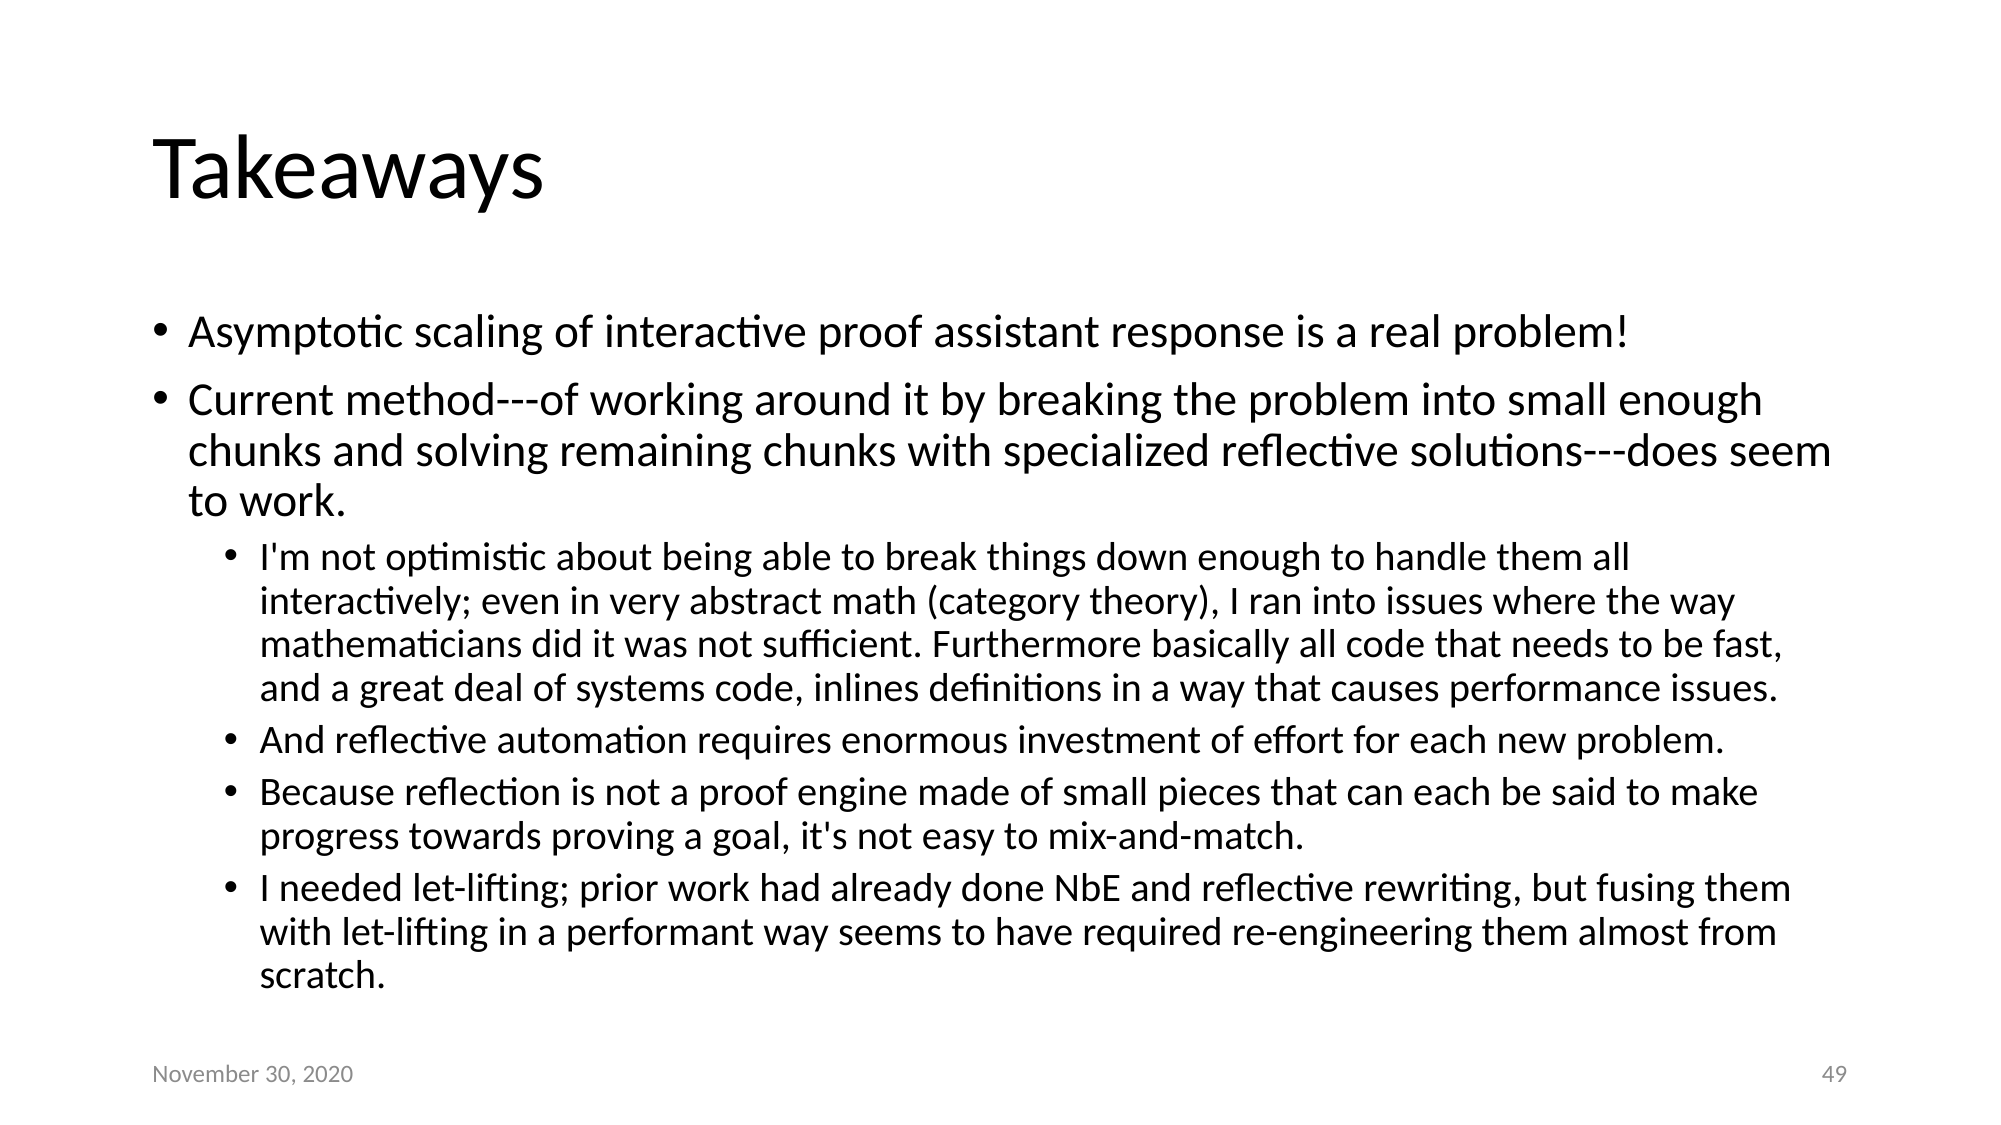

# Takeaways
Asymptotic scaling of interactive proof assistant response is a real problem!
Current method---of working around it by breaking the problem into small enough chunks and solving remaining chunks with specialized reflective solutions---does seem to work.
I'm not optimistic about being able to break things down enough to handle them all interactively; even in very abstract math (category theory), I ran into issues where the way mathematicians did it was not sufficient. Furthermore basically all code that needs to be fast, and a great deal of systems code, inlines definitions in a way that causes performance issues.
And reflective automation requires enormous investment of effort for each new problem.
Because reflection is not a proof engine made of small pieces that can each be said to make progress towards proving a goal, it's not easy to mix-and-match.
I needed let-lifting; prior work had already done NbE and reflective rewriting, but fusing them with let-lifting in a performant way seems to have required re-engineering them almost from scratch.

November 30, 2020
49